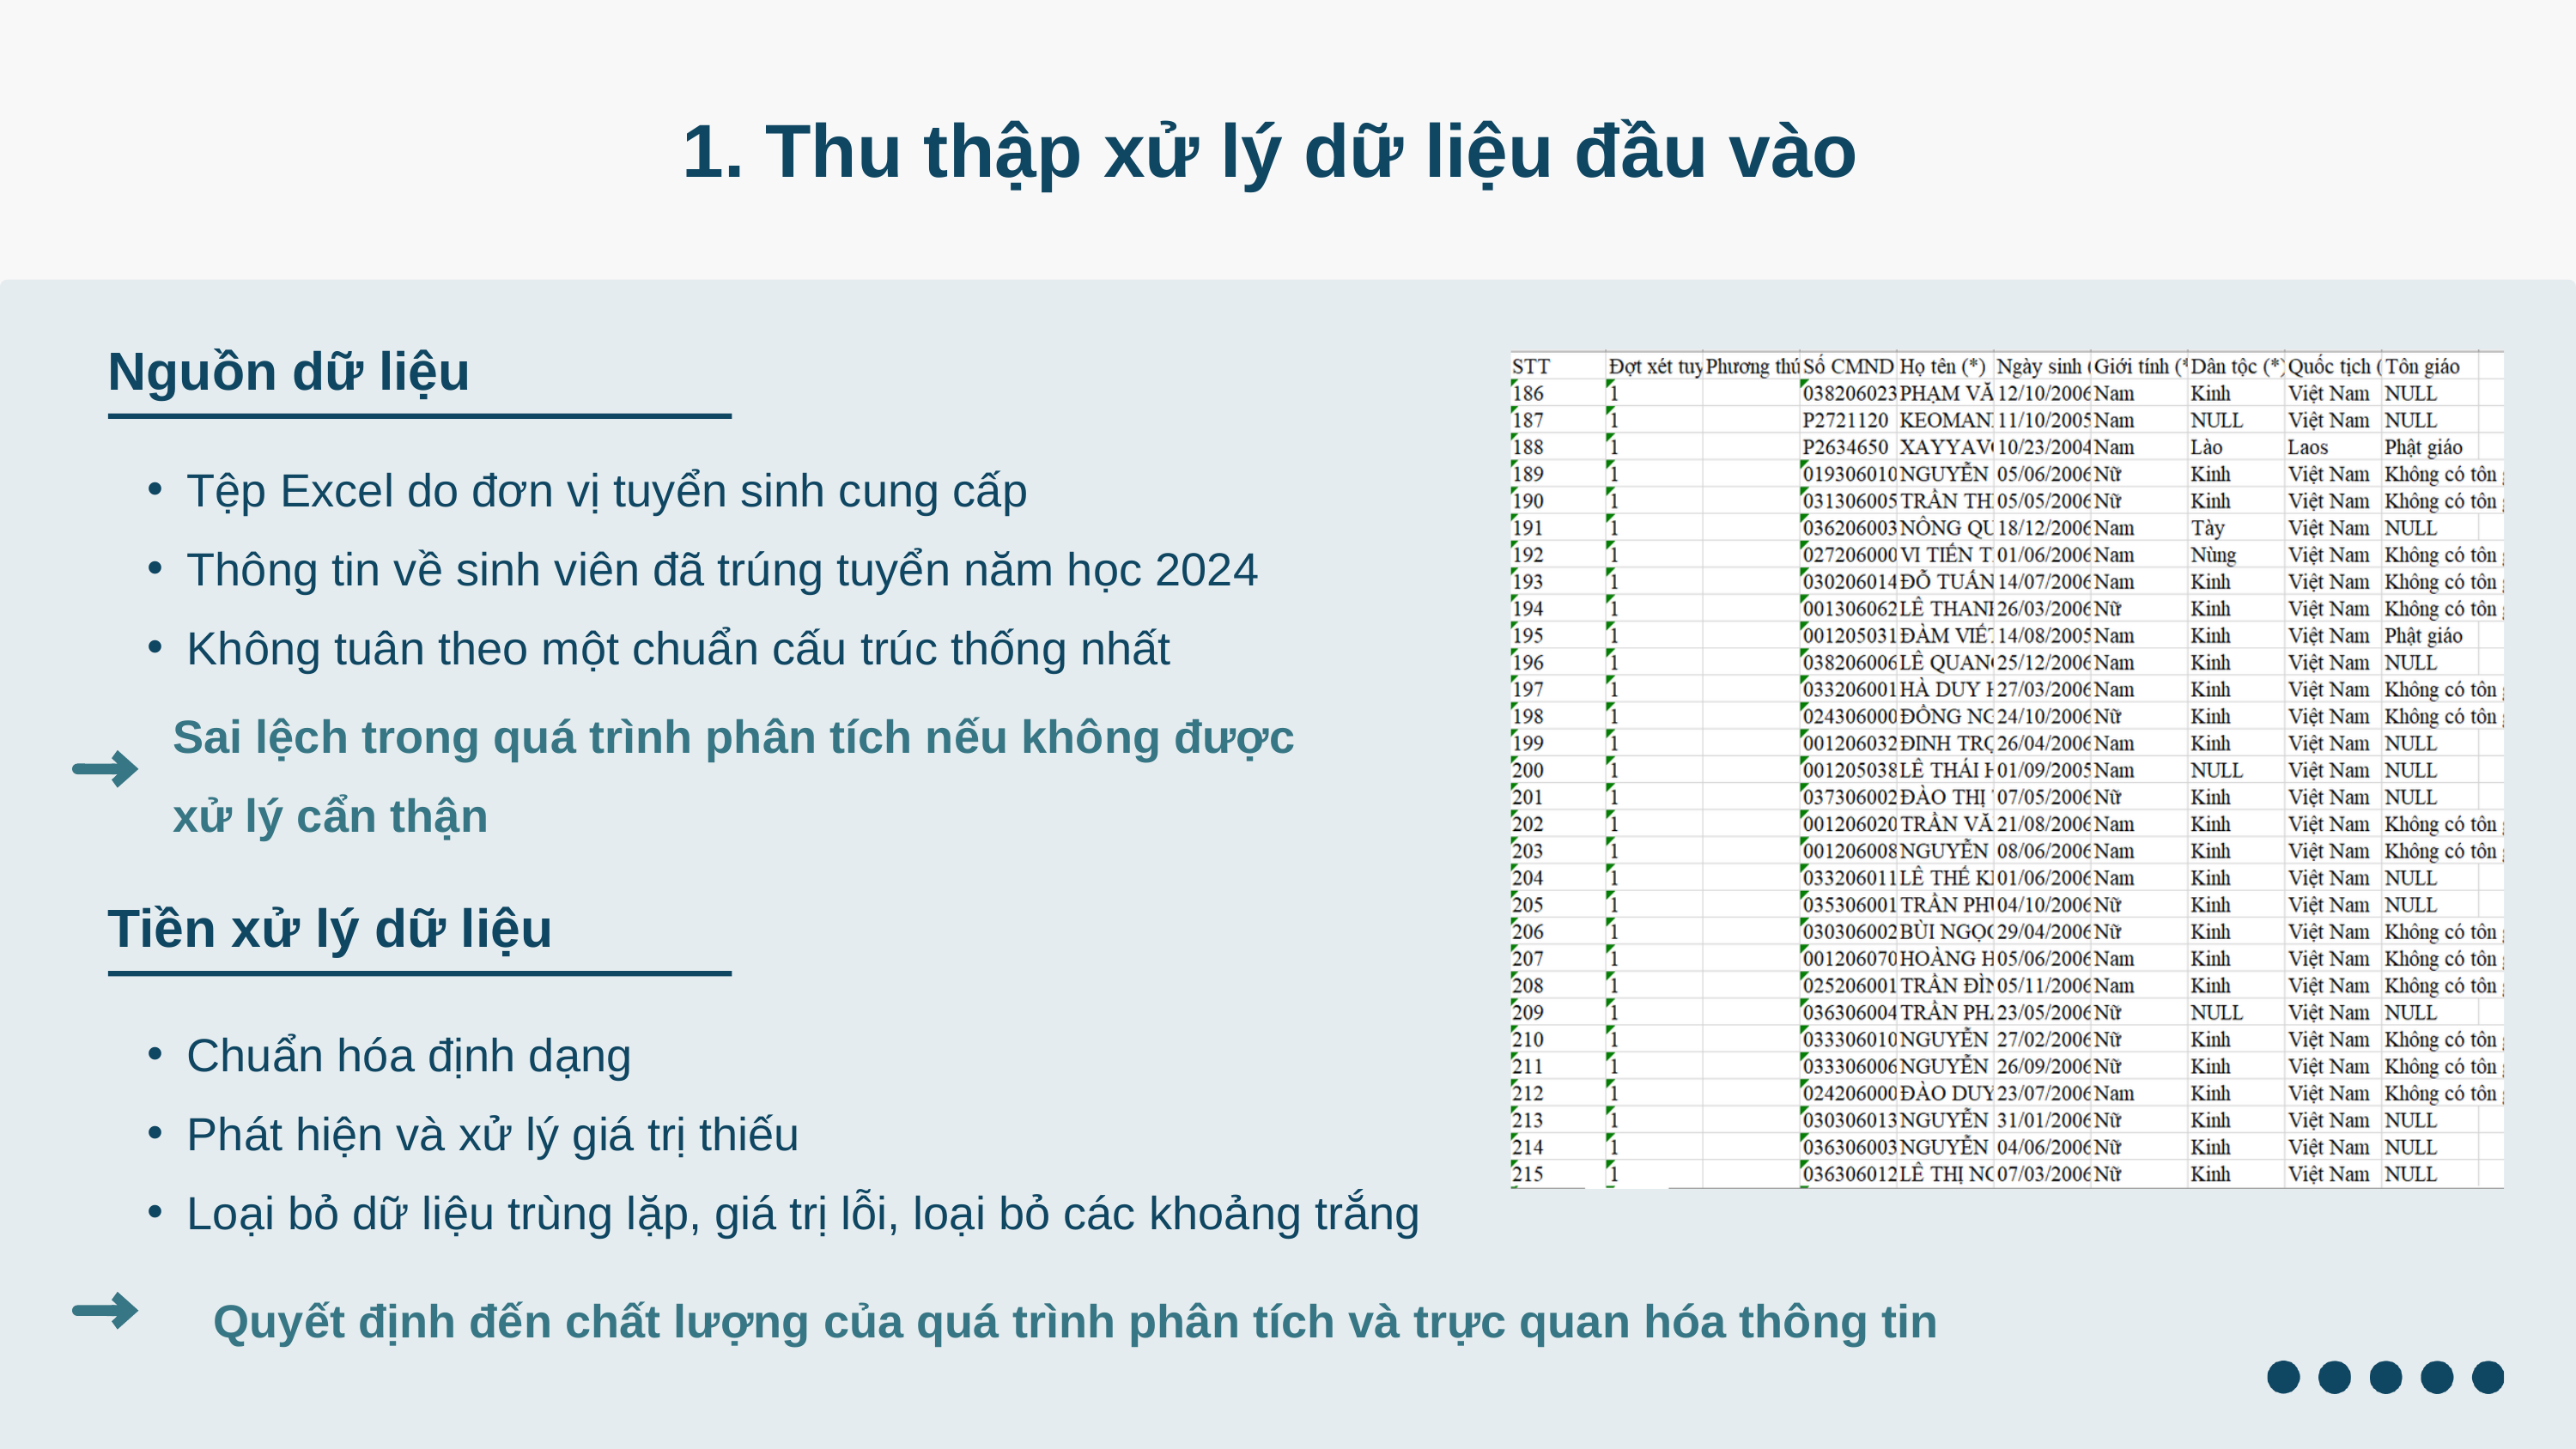

1. Thu thập xử lý dữ liệu đầu vào

Nguồn dữ liệu

Tệp Excel do đơn vị tuyển sinh cung cấp
Thông tin về sinh viên đã trúng tuyển năm học 2024
Không tuân theo một chuẩn cấu trúc thống nhất
Sai lệch trong quá trình phân tích nếu không được xử lý cẩn thận

Tiền xử lý dữ liệu

Chuẩn hóa định dạng
Phát hiện và xử lý giá trị thiếu
Loại bỏ dữ liệu trùng lặp, giá trị lỗi, loại bỏ các khoảng trắng
Quyết định đến chất lượng của quá trình phân tích và trực quan hóa thông tin